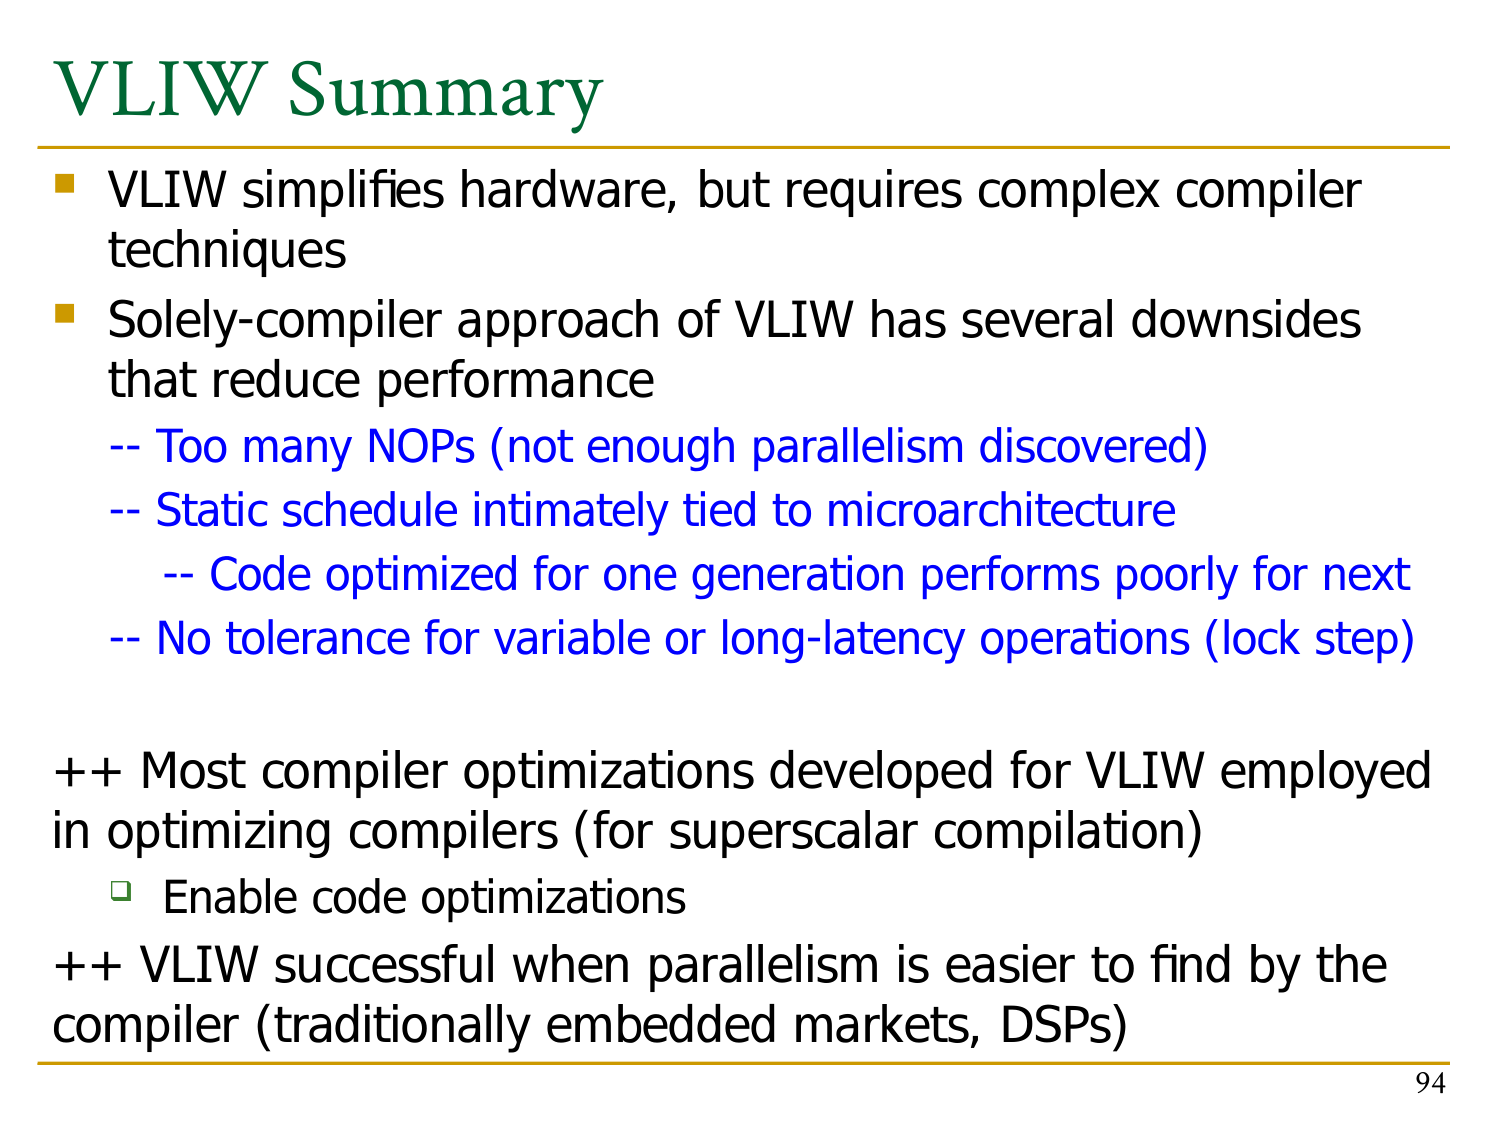

# VLIW Summary
VLIW simplifies hardware, but requires complex compiler techniques
Solely-compiler approach of VLIW has several downsides that reduce performance
-- Too many NOPs (not enough parallelism discovered)
-- Static schedule intimately tied to microarchitecture
	-- Code optimized for one generation performs poorly for next
-- No tolerance for variable or long-latency operations (lock step)

++ Most compiler optimizations developed for VLIW employed in optimizing compilers (for superscalar compilation)
Enable code optimizations
++ VLIW successful when parallelism is easier to find by the compiler (traditionally embedded markets, DSPs)
94